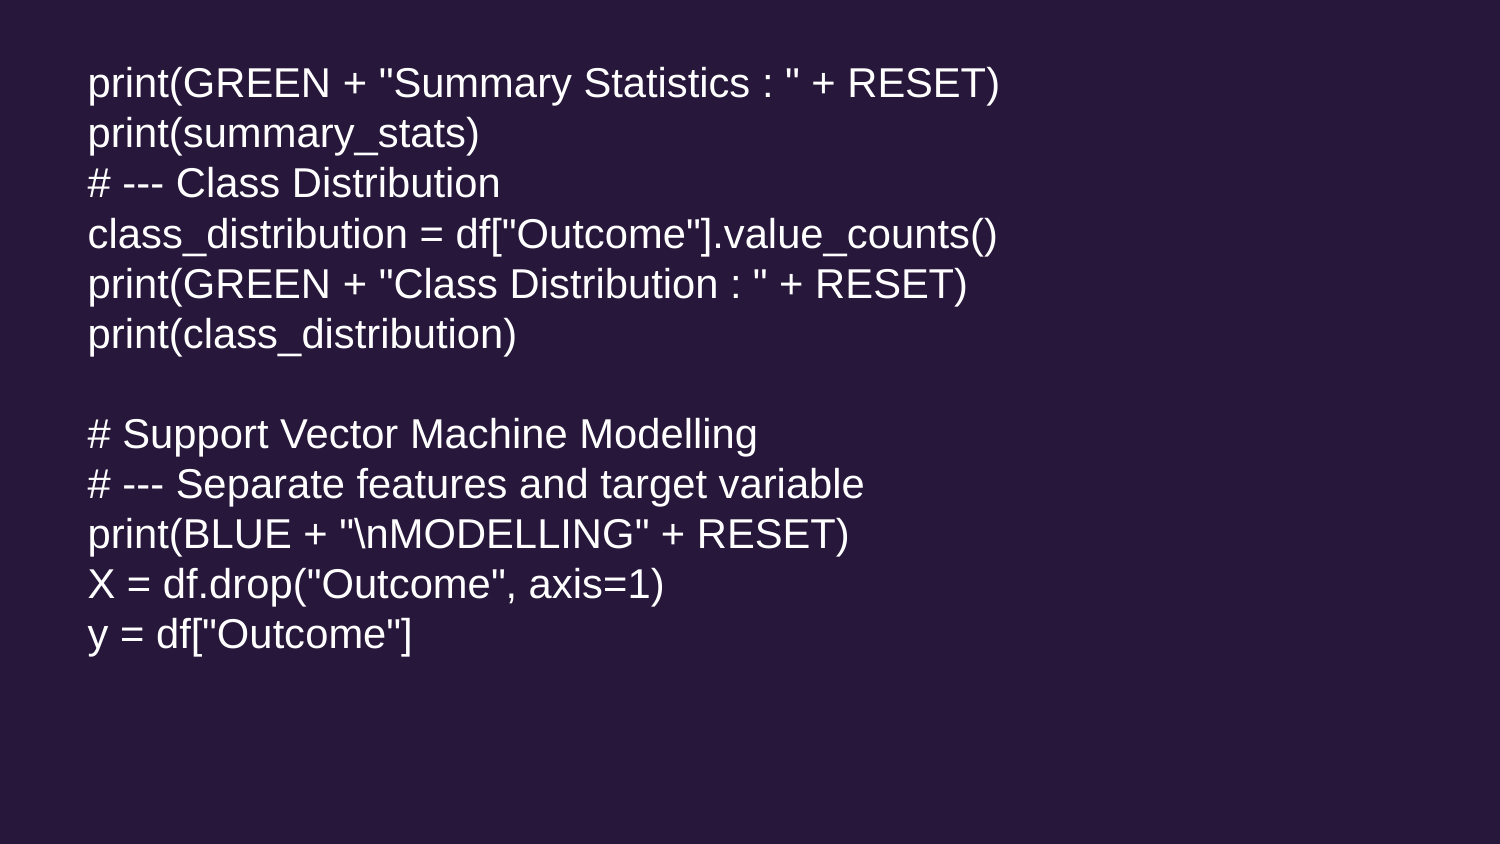

print(GREEN + "Summary Statistics : " + RESET)
print(summary_stats)
# --- Class Distribution
class_distribution = df["Outcome"].value_counts()
print(GREEN + "Class Distribution : " + RESET)
print(class_distribution)

# Support Vector Machine Modelling
# --- Separate features and target variable
print(BLUE + "\nMODELLING" + RESET)
X = df.drop("Outcome", axis=1)
y = df["Outcome"]
#